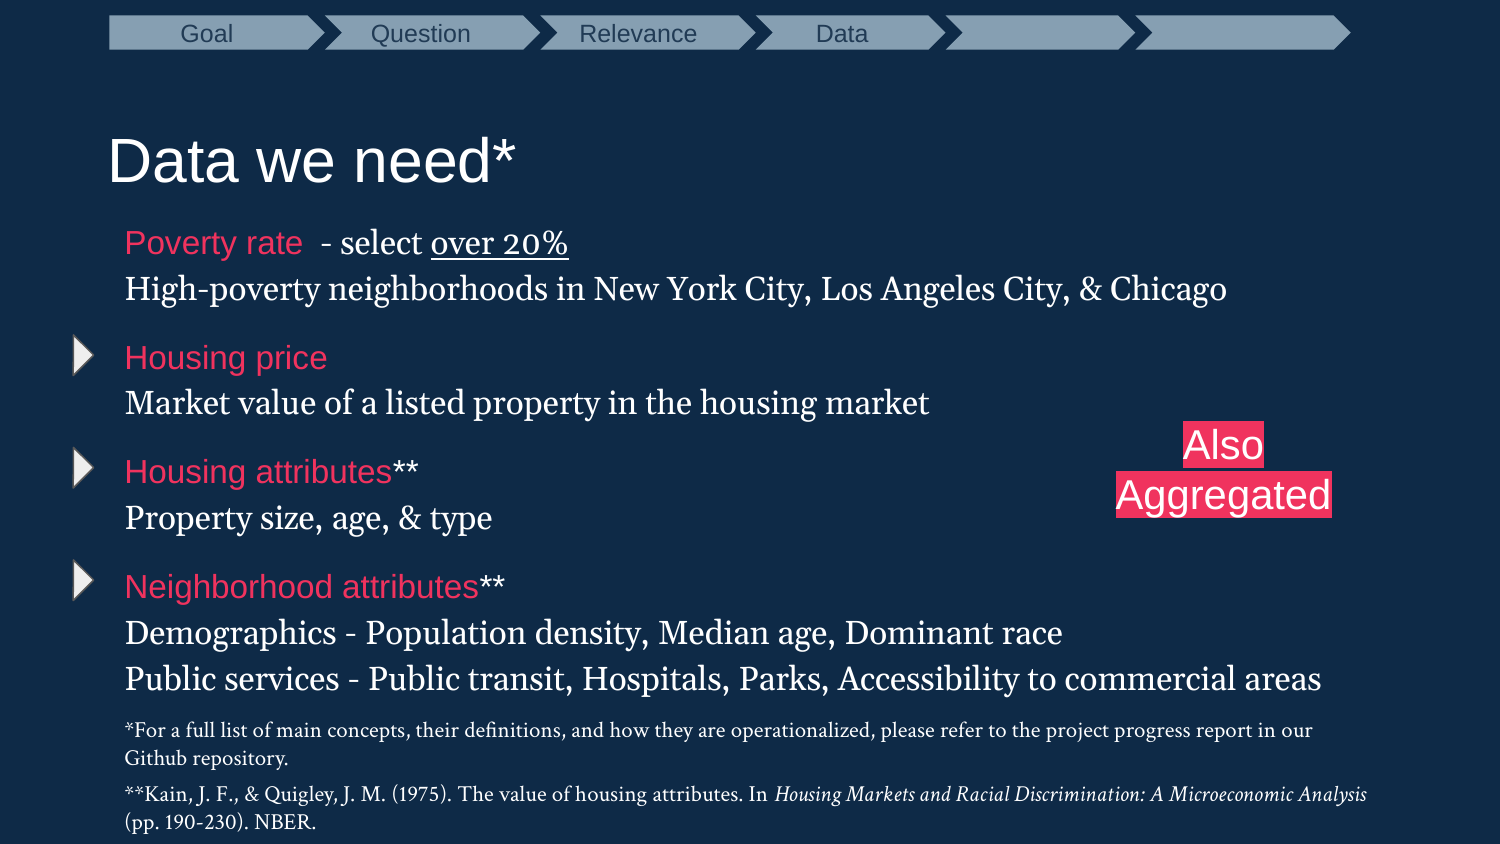

Goal
  Question
 Relevance
    Data

Data we need*
Poverty rate  - select over 20%
High-poverty neighborhoods in New York City, Los Angeles City, & Chicago

Housing price
Market value of a listed property in the housing market

Housing attributes**
Property size, age, & type

Neighborhood attributes**
Demographics - Population density, Median age, Dominant race
Public services - Public transit, Hospitals, Parks, Accessibility to commercial areas

Also Aggregated

*For a full list of main concepts, their definitions, and how they are operationalized, please refer to the project progress report in our Github repository.
**Kain, J. F., & Quigley, J. M. (1975). The value of housing attributes. In Housing Markets and Racial Discrimination: A Microeconomic Analysis (pp. 190-230). NBER.